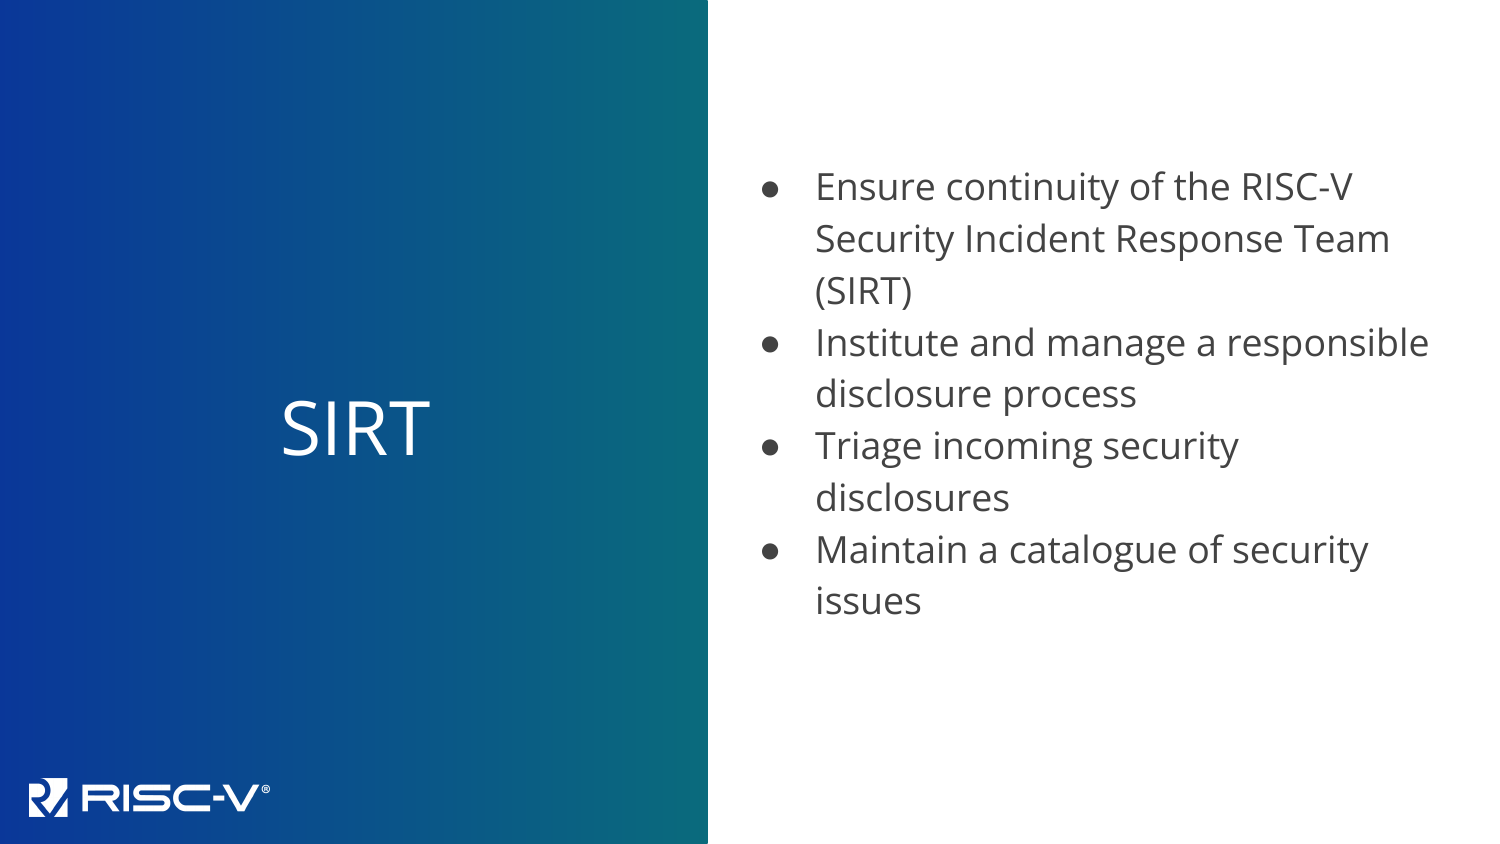

SIRT
Ensure continuity of the RISC-V Security Incident Response Team (SIRT)
Institute and manage a responsible disclosure process
Triage incoming security disclosures
Maintain a catalogue of security issues